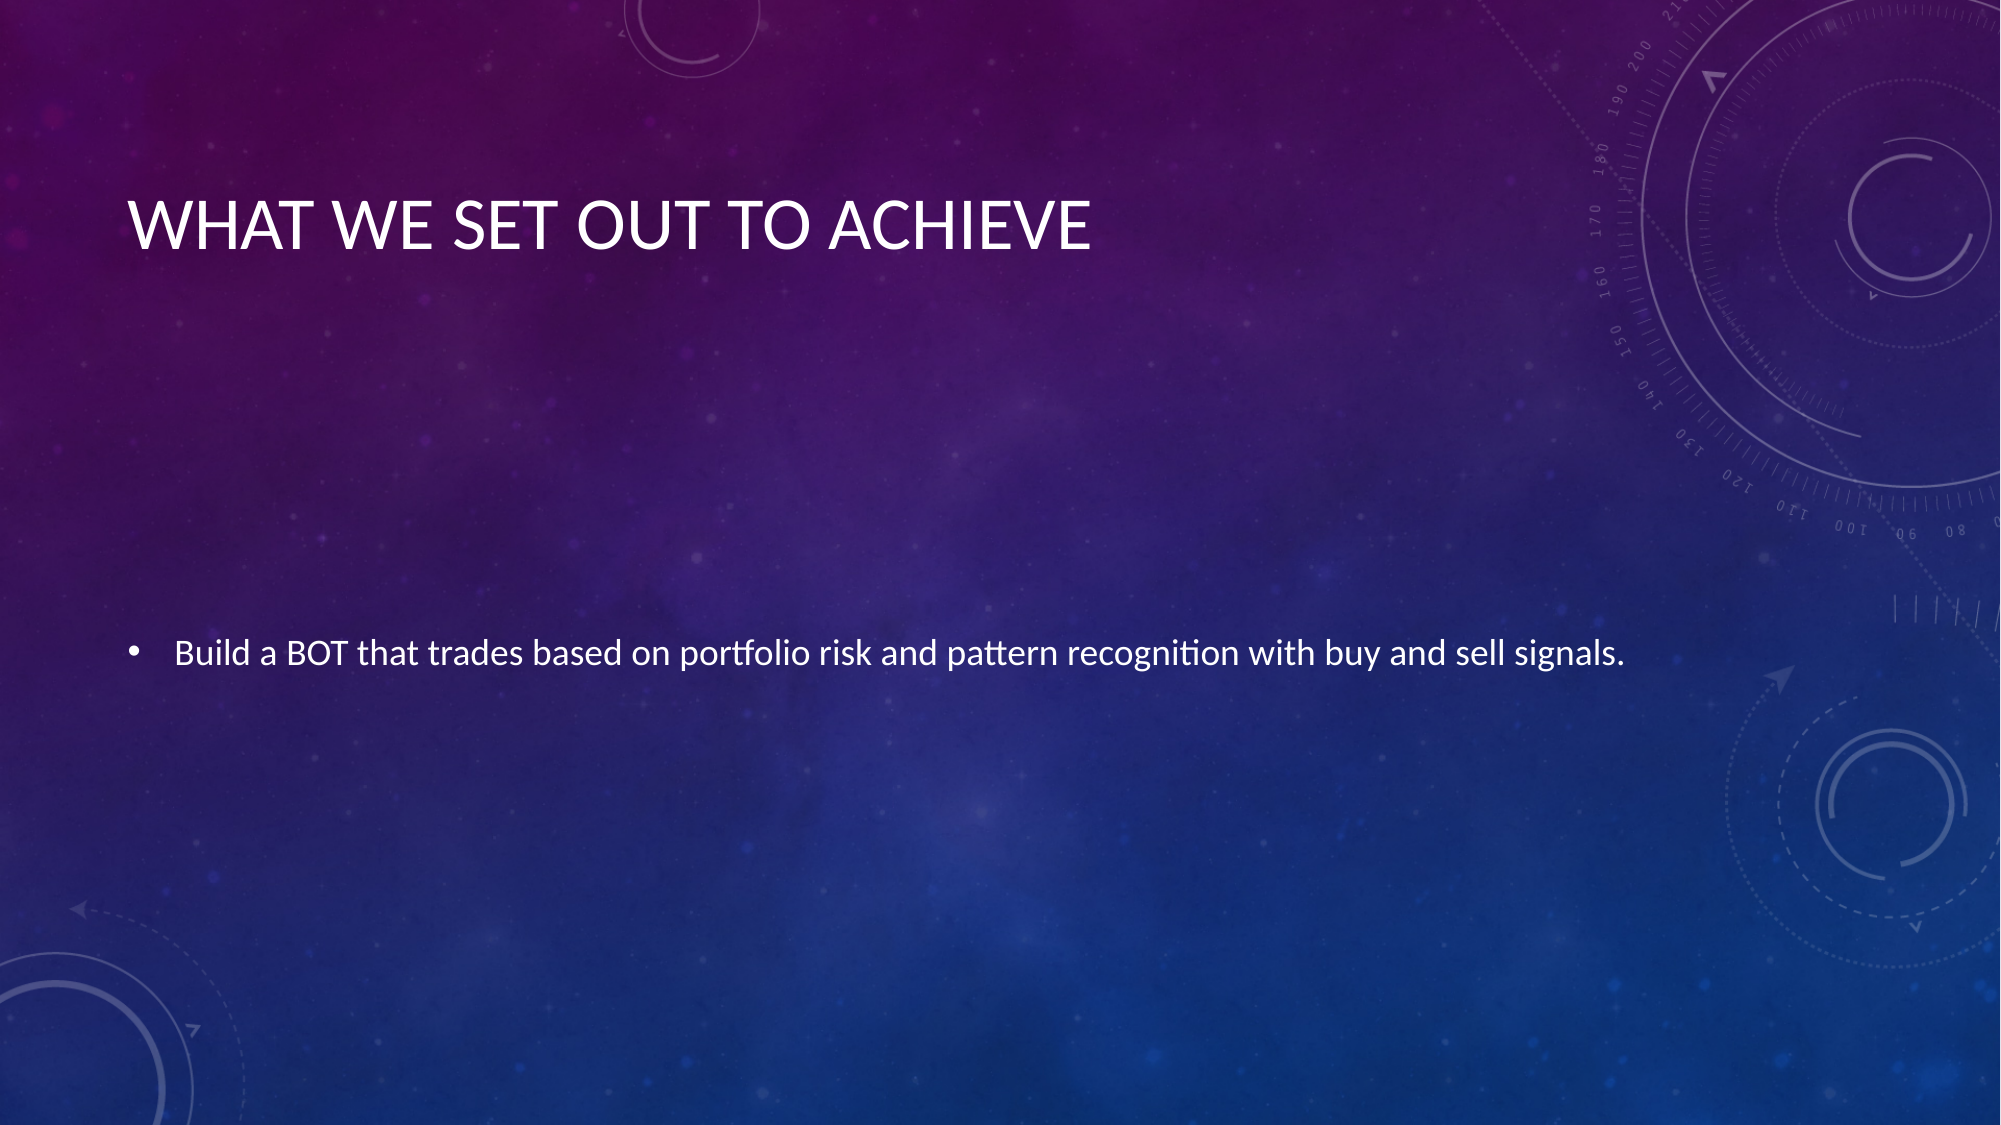

# What we SET OUT TO ACHIEVE
Build a BOT that trades based on portfolio risk and pattern recognition with buy and sell signals.